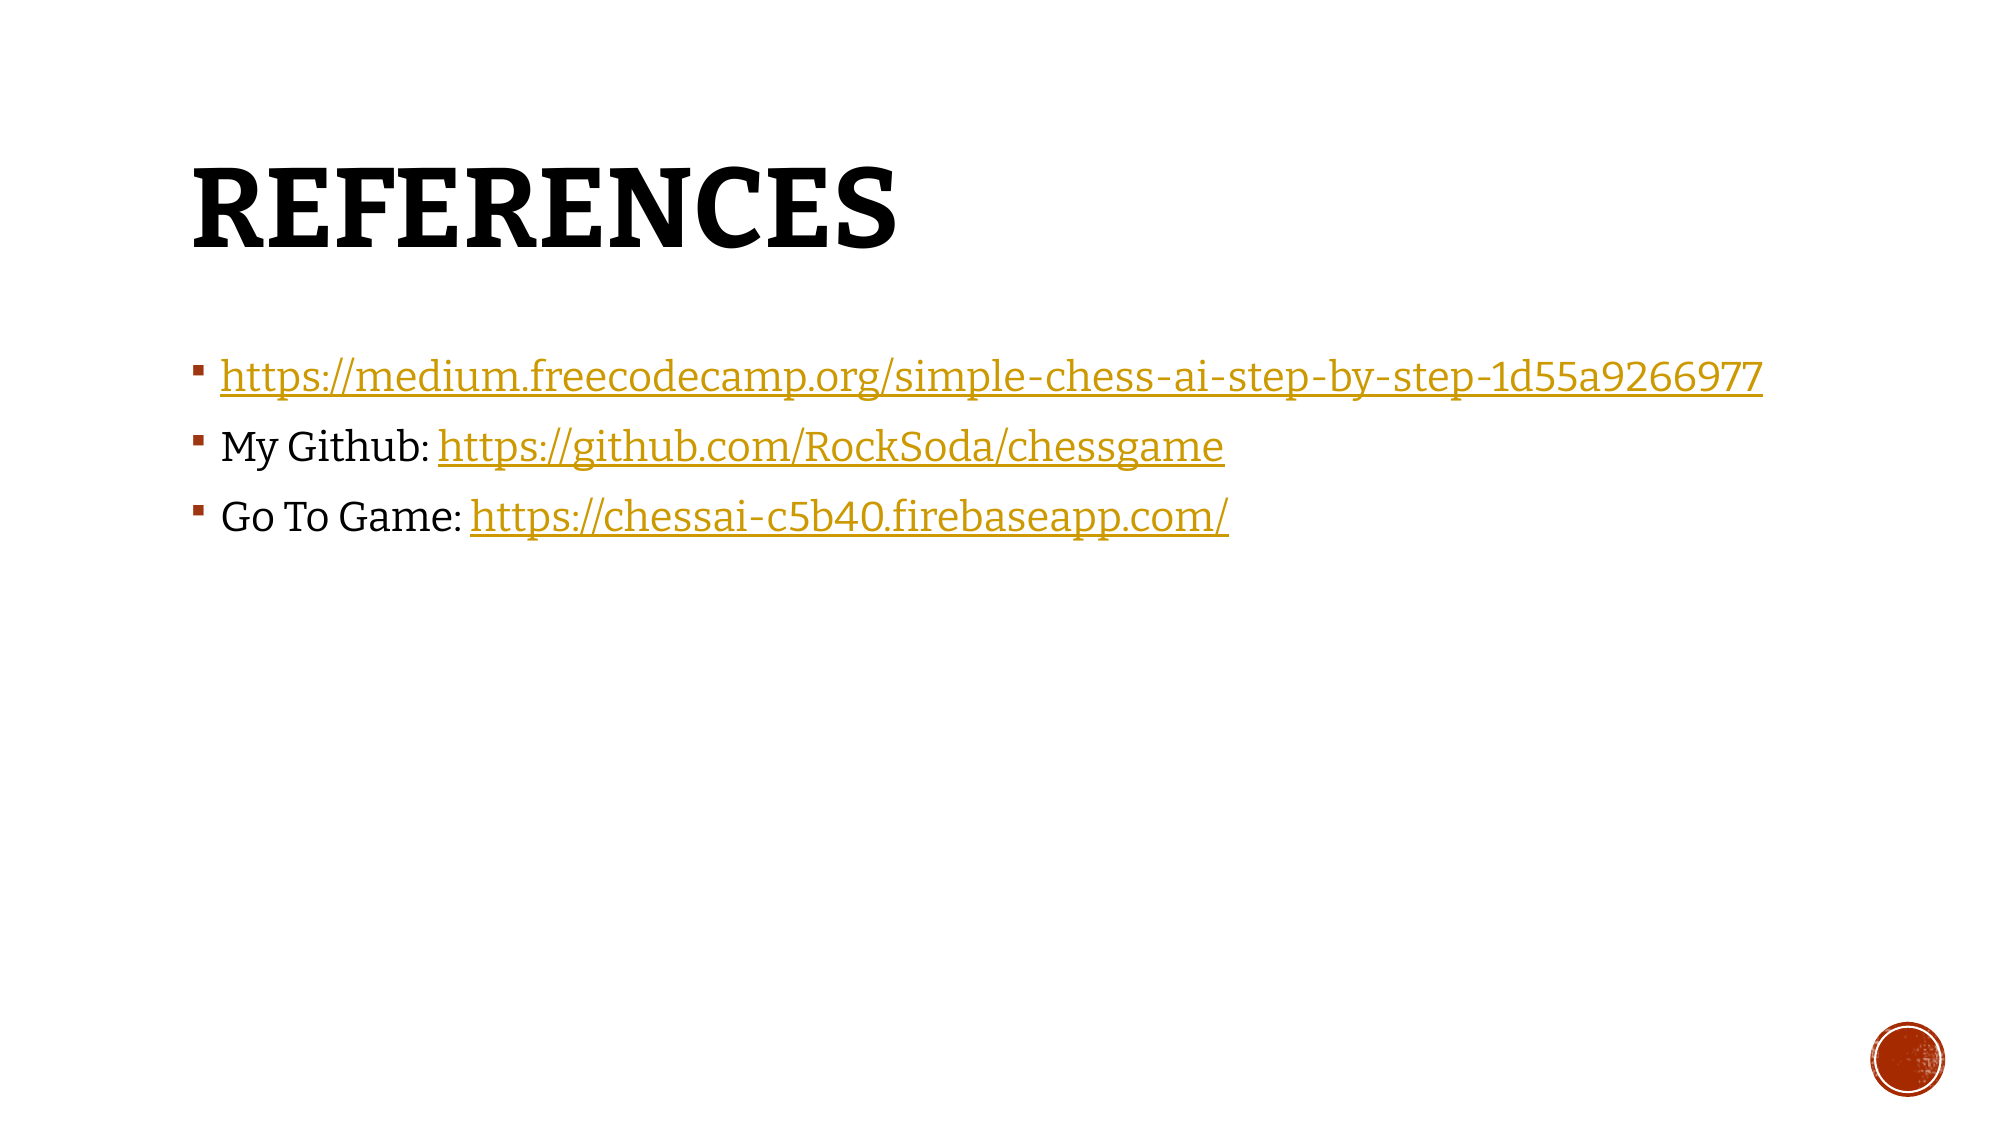

# References
https://medium.freecodecamp.org/simple-chess-ai-step-by-step-1d55a9266977
My Github: https://github.com/RockSoda/chessgame
Go To Game: https://chessai-c5b40.firebaseapp.com/